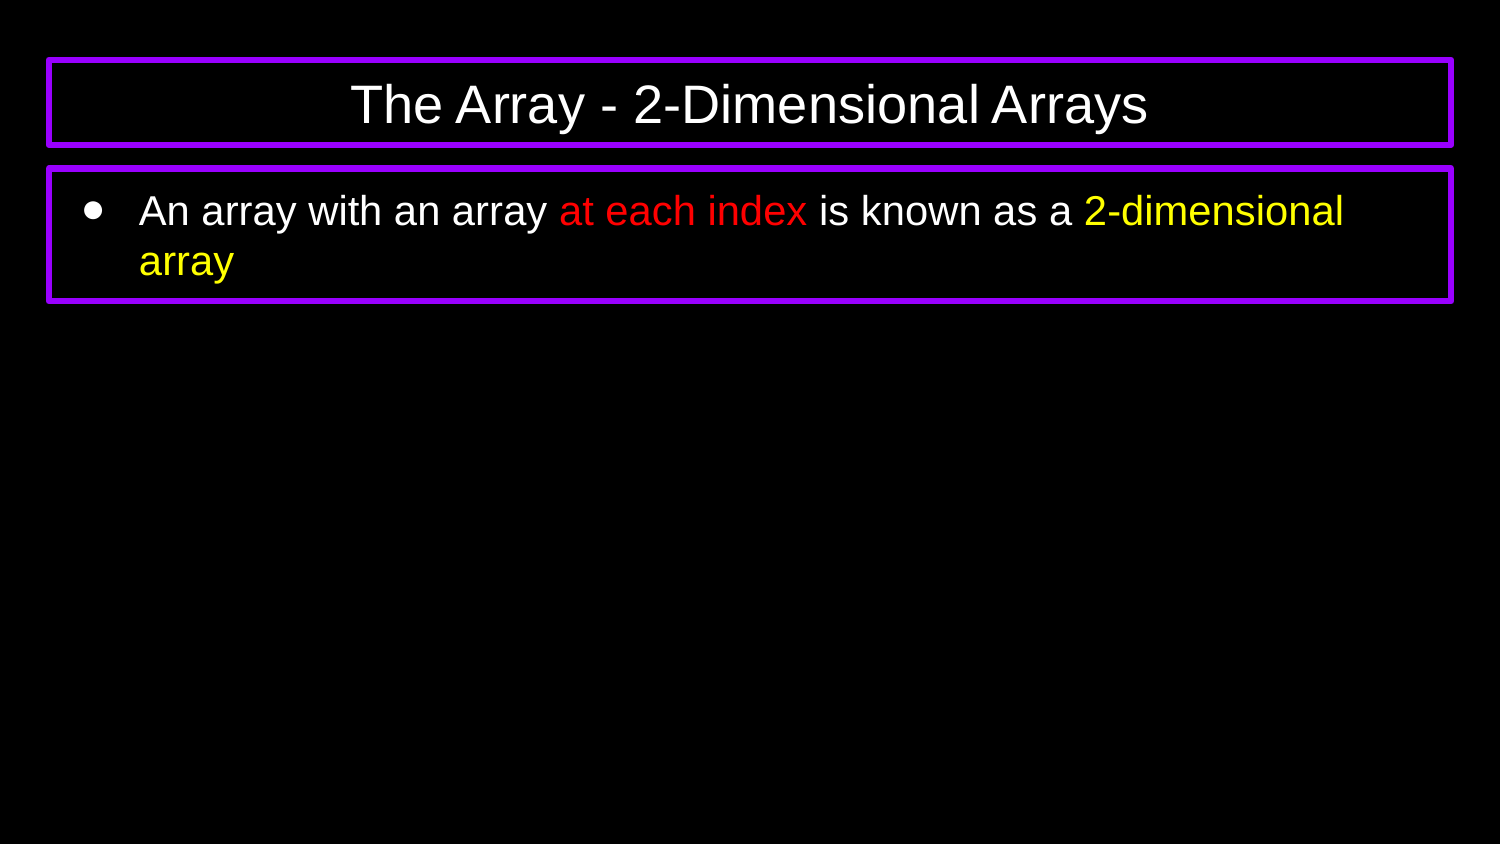

The Array - 2-Dimensional Arrays
# An array with an array at each index is known as a 2-dimensional array